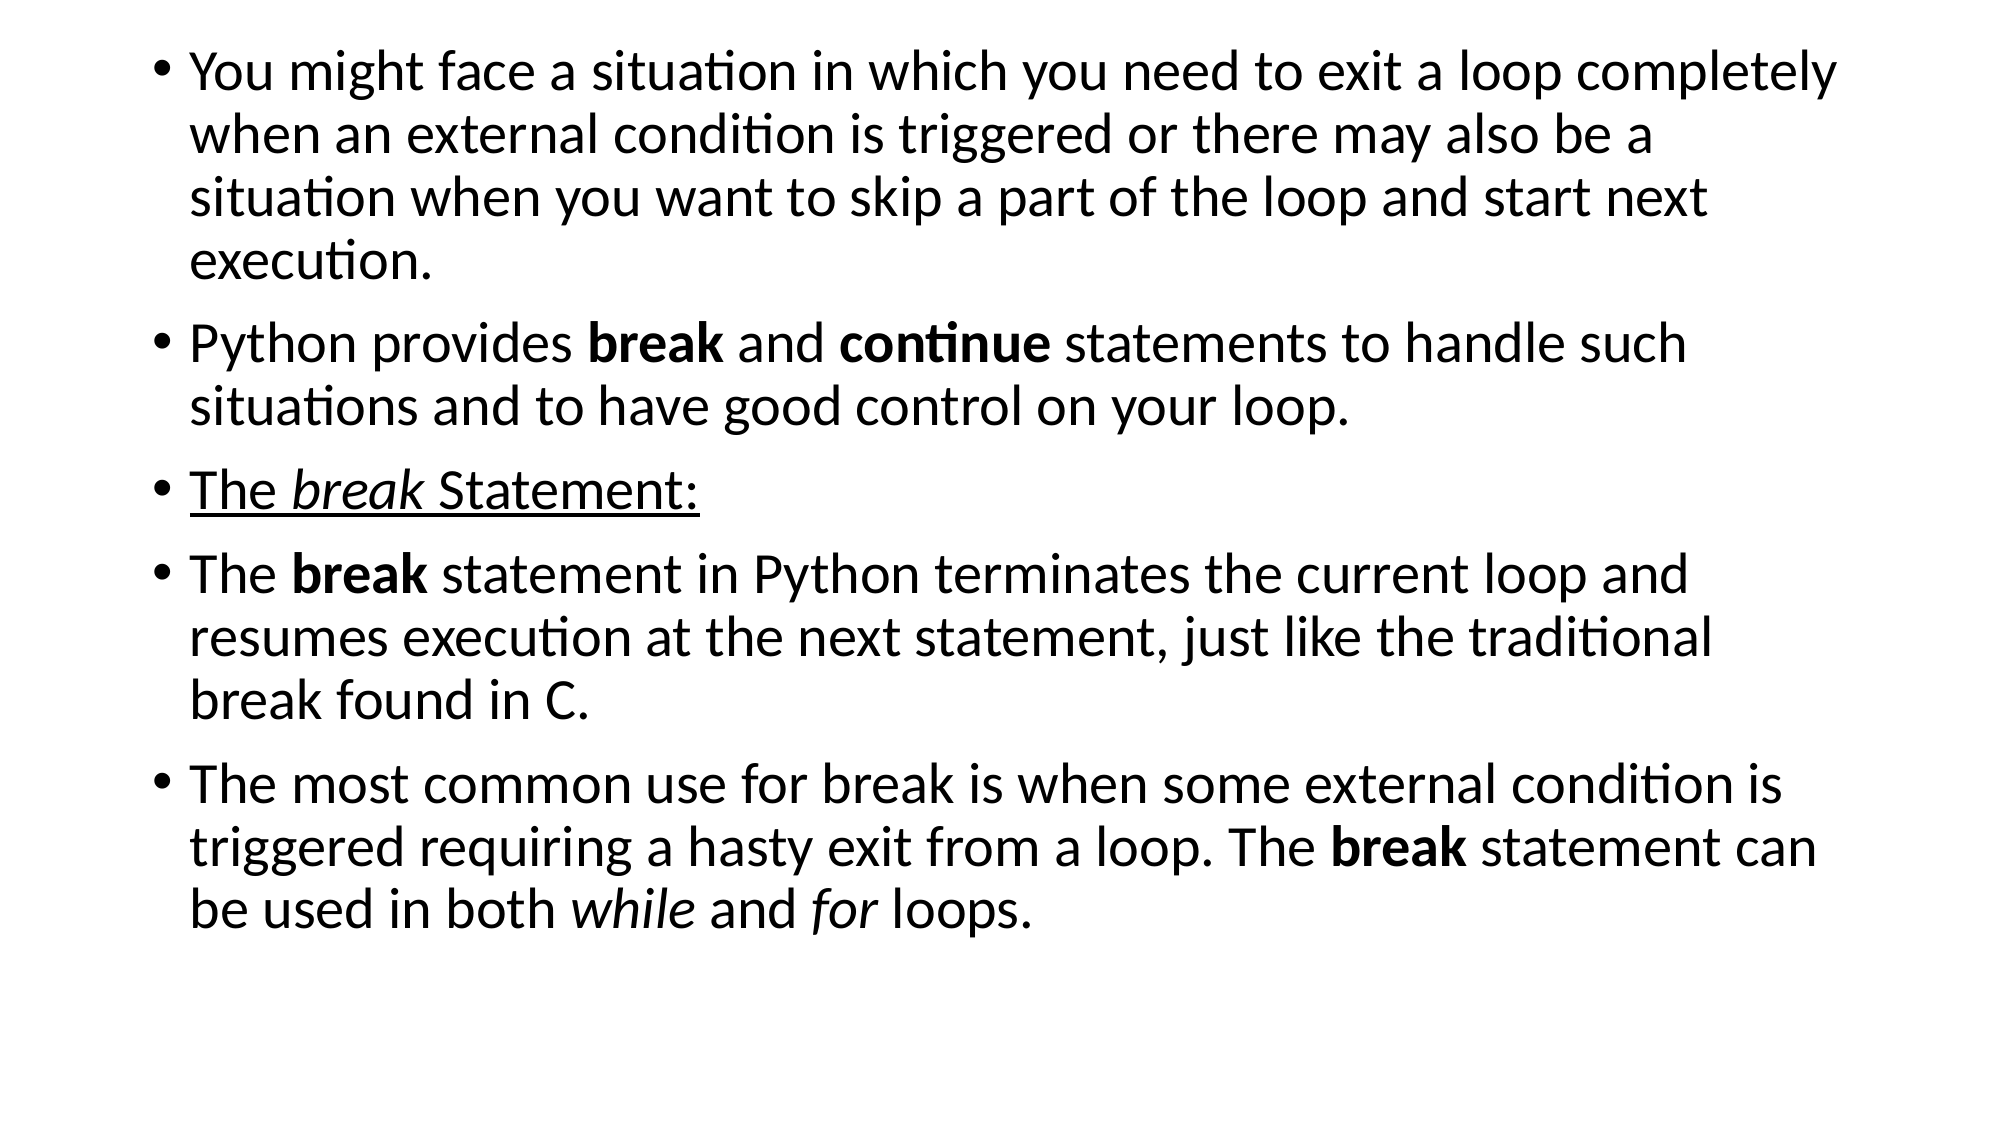

You might face a situation in which you need to exit a loop completely when an external condition is triggered or there may also be a situation when you want to skip a part of the loop and start next execution.
Python provides break and continue statements to handle such situations and to have good control on your loop.
The break Statement:
The break statement in Python terminates the current loop and resumes execution at the next statement, just like the traditional break found in C.
The most common use for break is when some external condition is triggered requiring a hasty exit from a loop. The break statement can be used in both while and for loops.